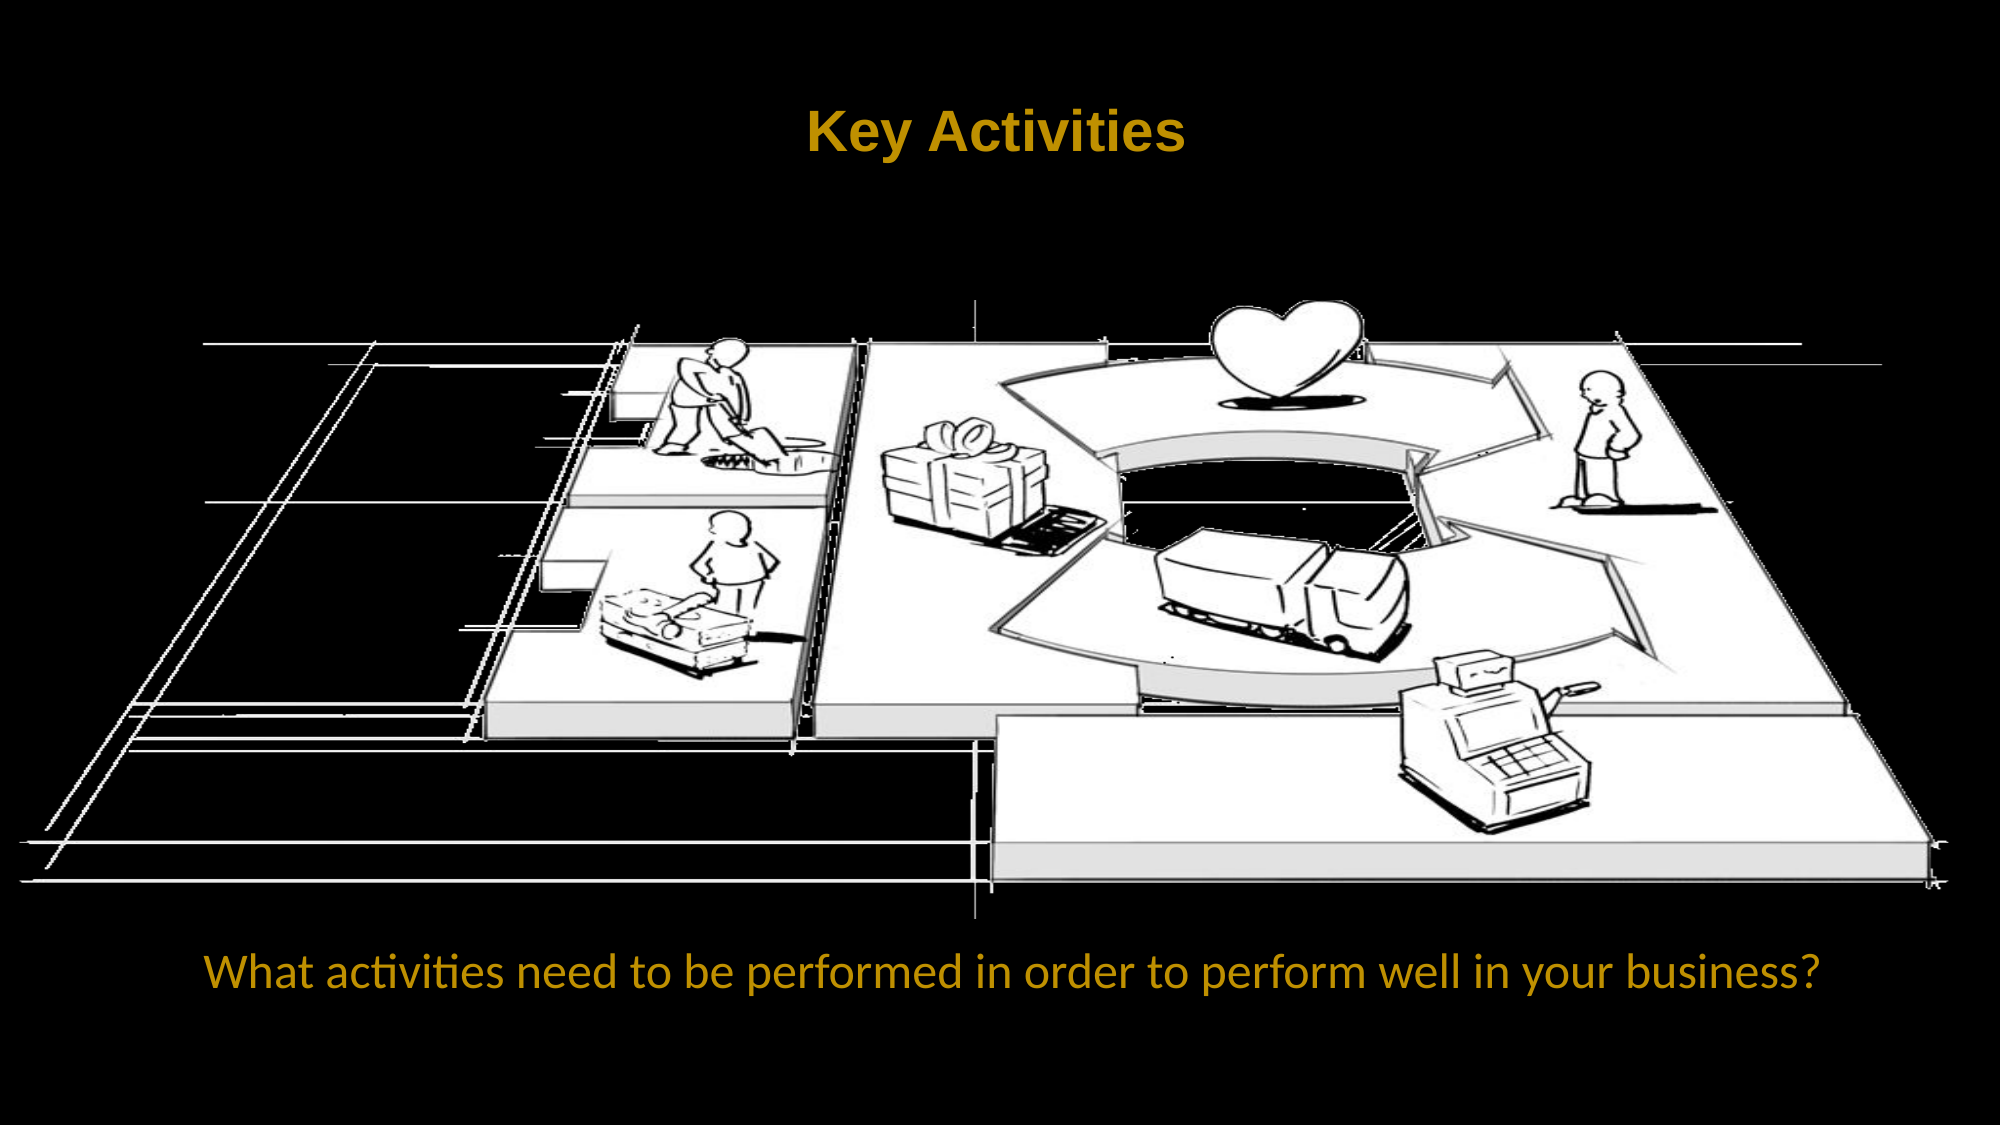

Key Activities

What activities need to be performed in order to perform well in your business?